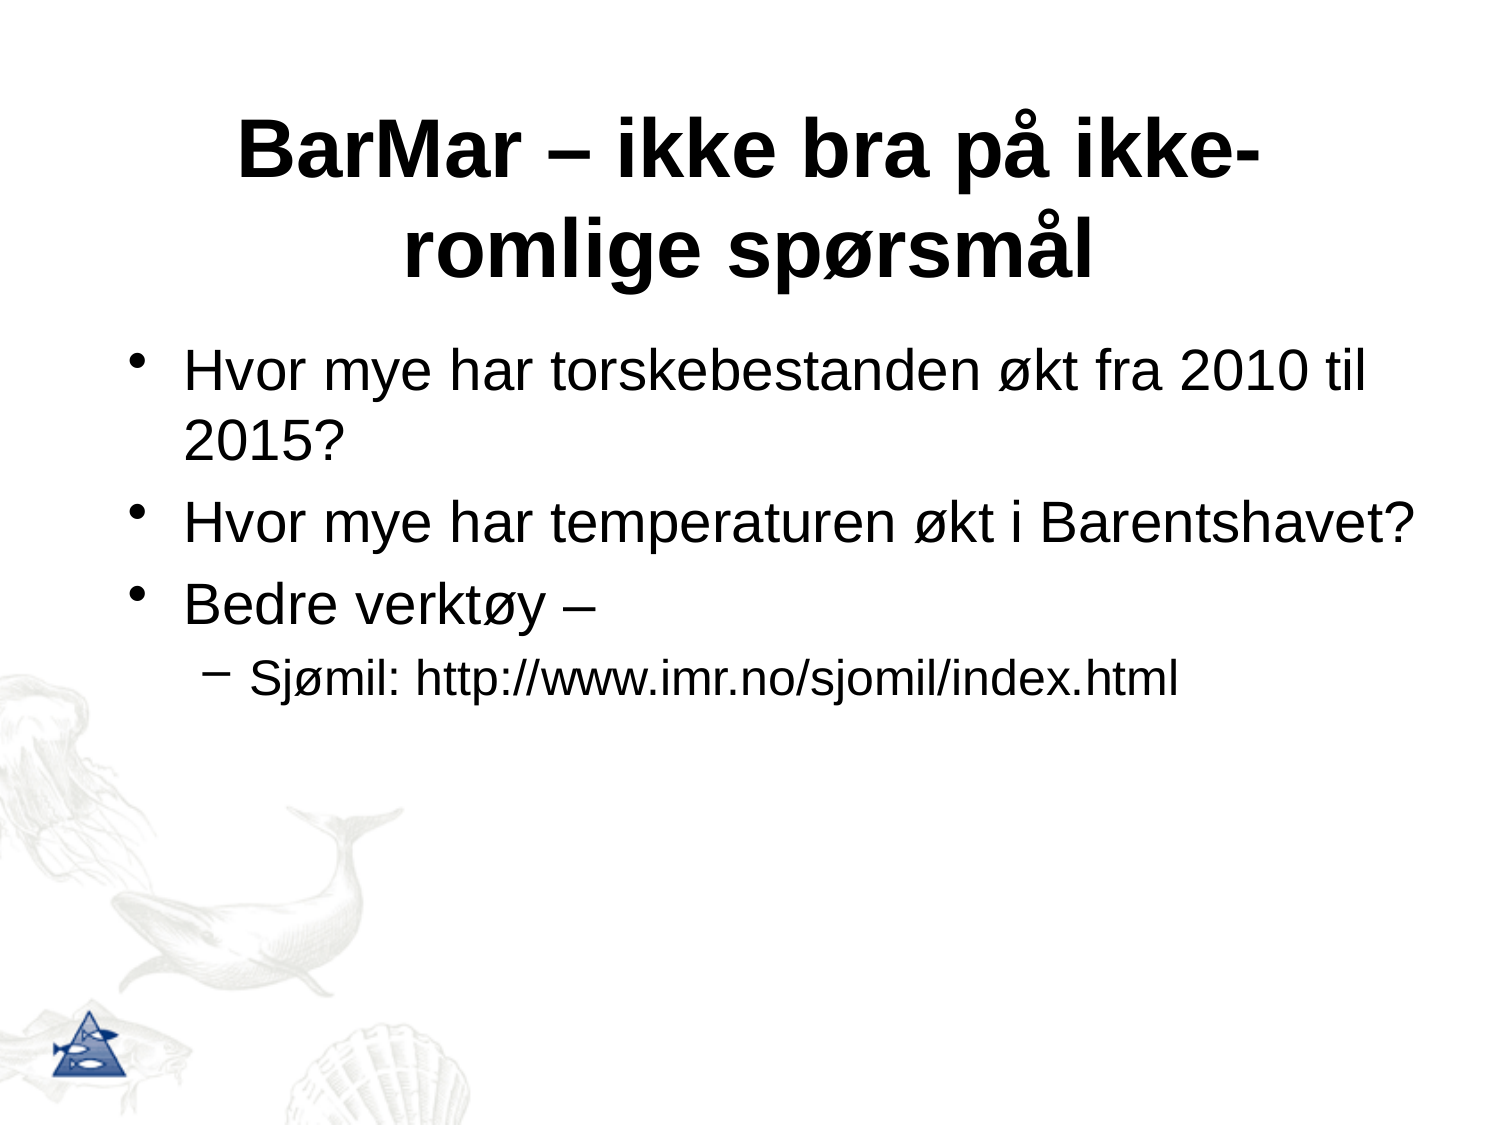

# BarMar – ikke bra på ikke-romlige spørsmål
Hvor mye har torskebestanden økt fra 2010 til 2015?
Hvor mye har temperaturen økt i Barentshavet?
Bedre verktøy –
Sjømil: http://www.imr.no/sjomil/index.html